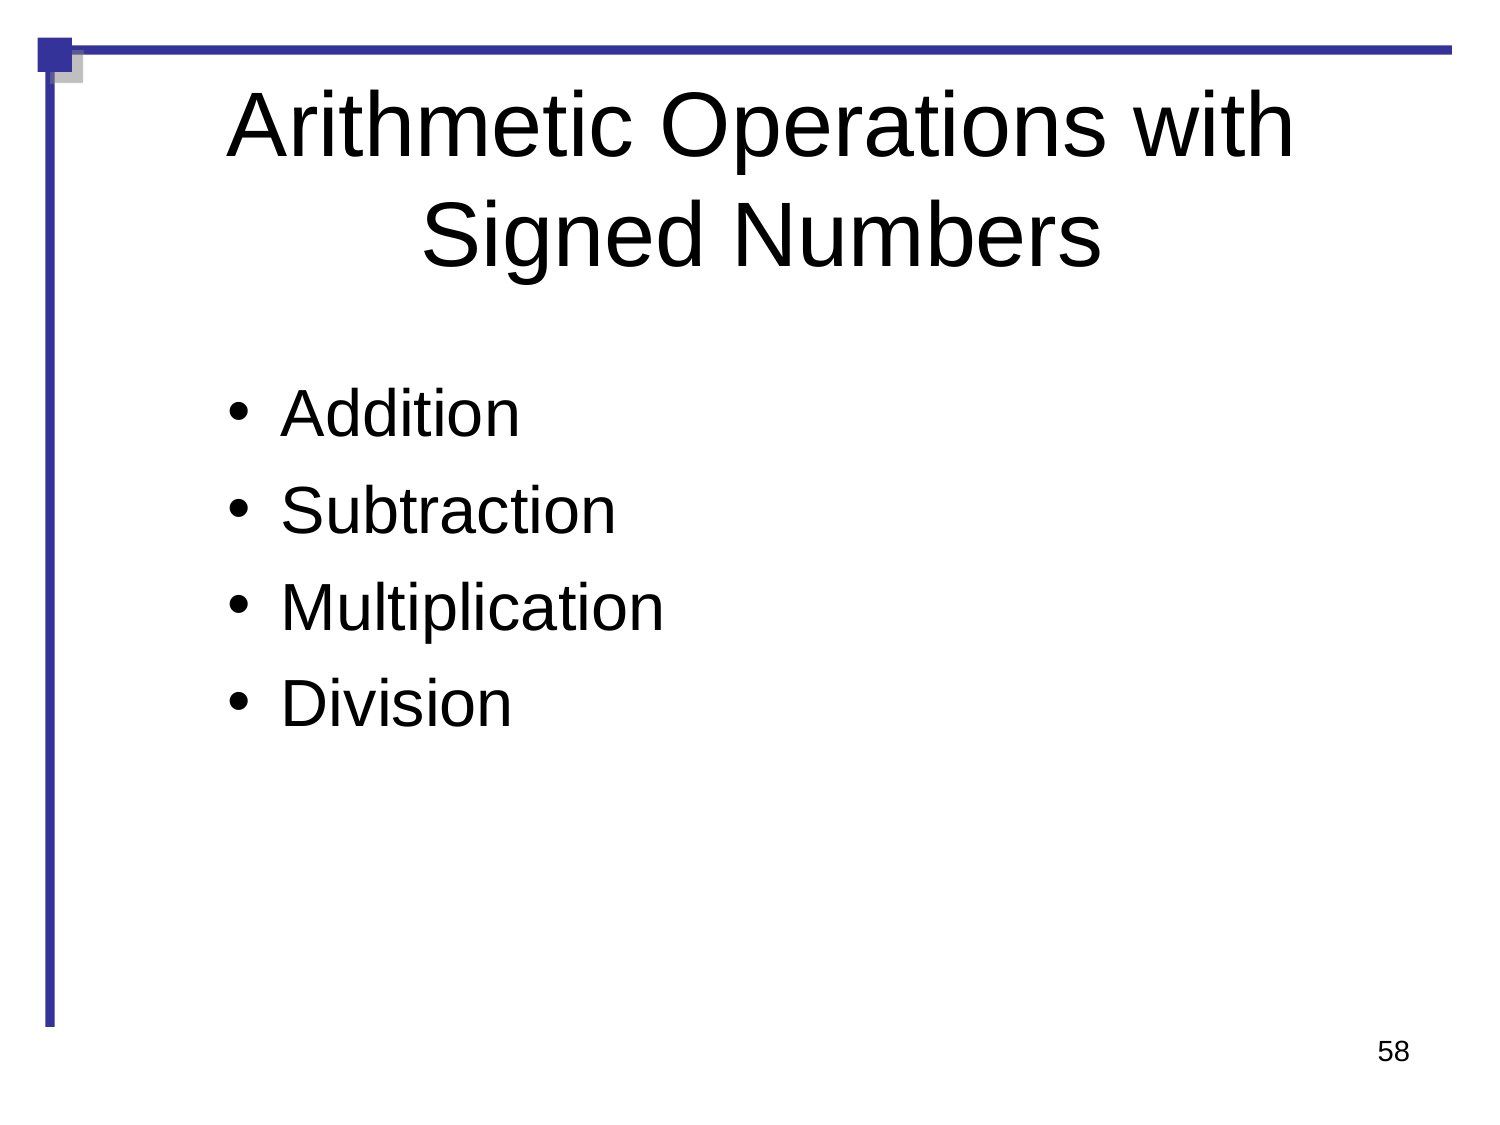

Arithmetic Operations with Signed Numbers
Addition
Subtraction
Multiplication
Division

58